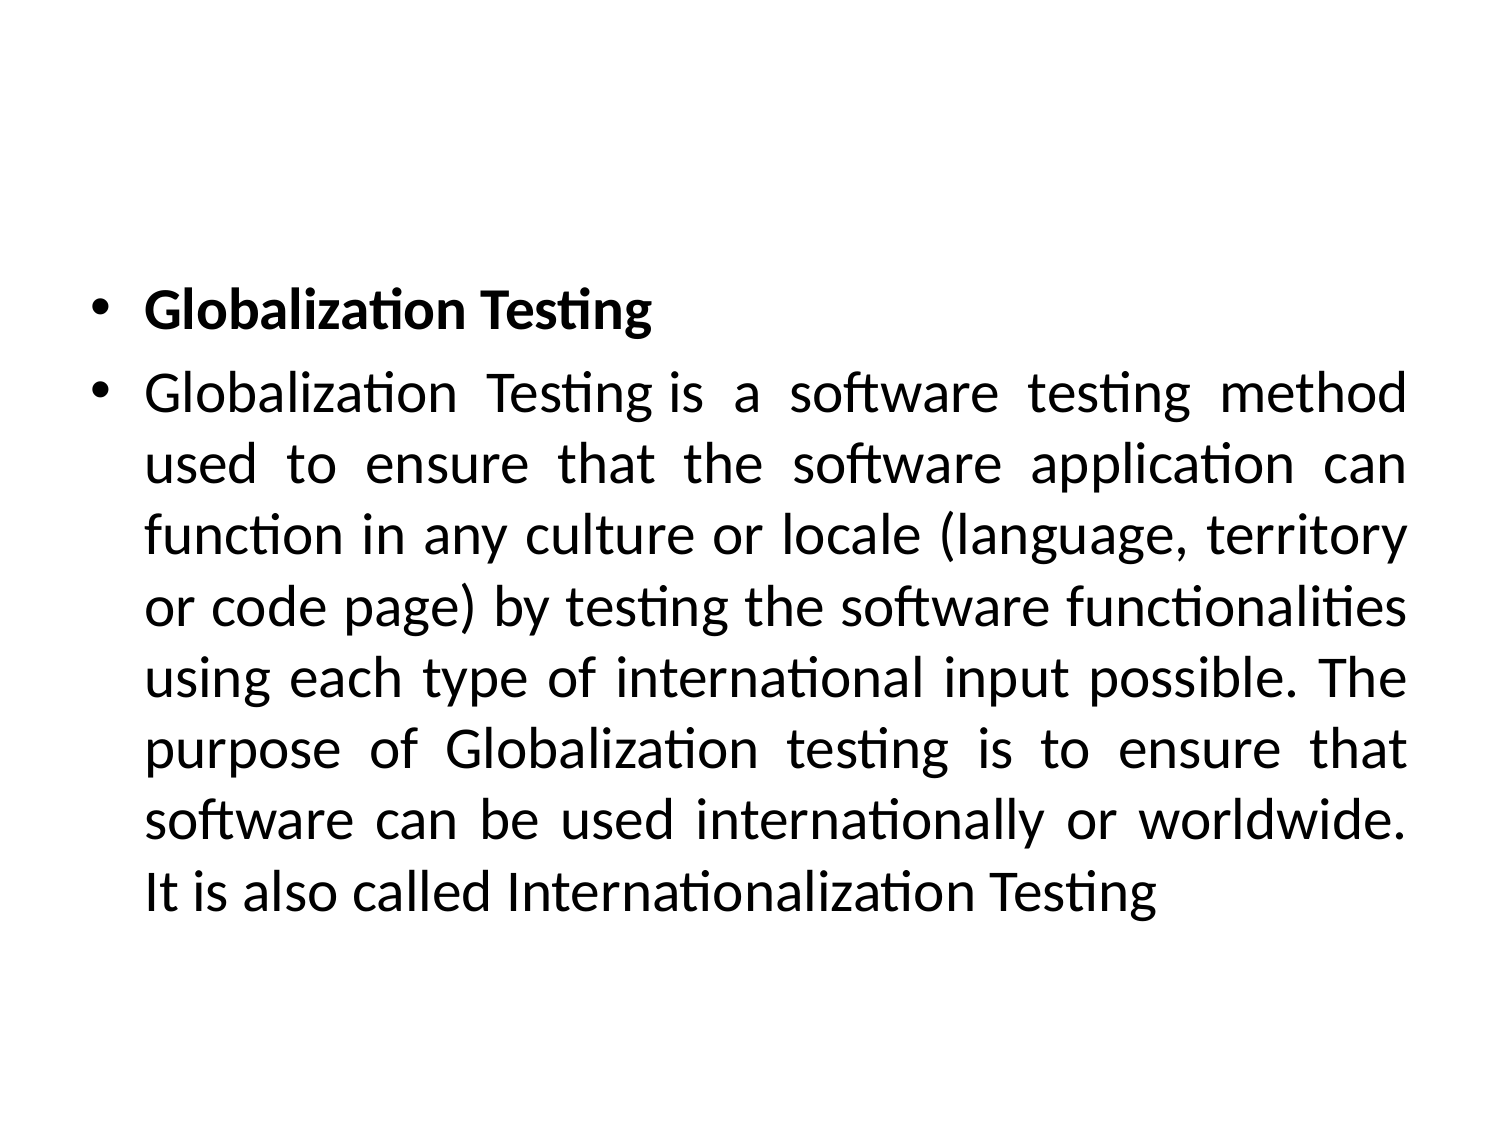

#
Globalization Testing
Globalization Testing is a software testing method used to ensure that the software application can function in any culture or locale (language, territory or code page) by testing the software functionalities using each type of international input possible. The purpose of Globalization testing is to ensure that software can be used internationally or worldwide. It is also called Internationalization Testing